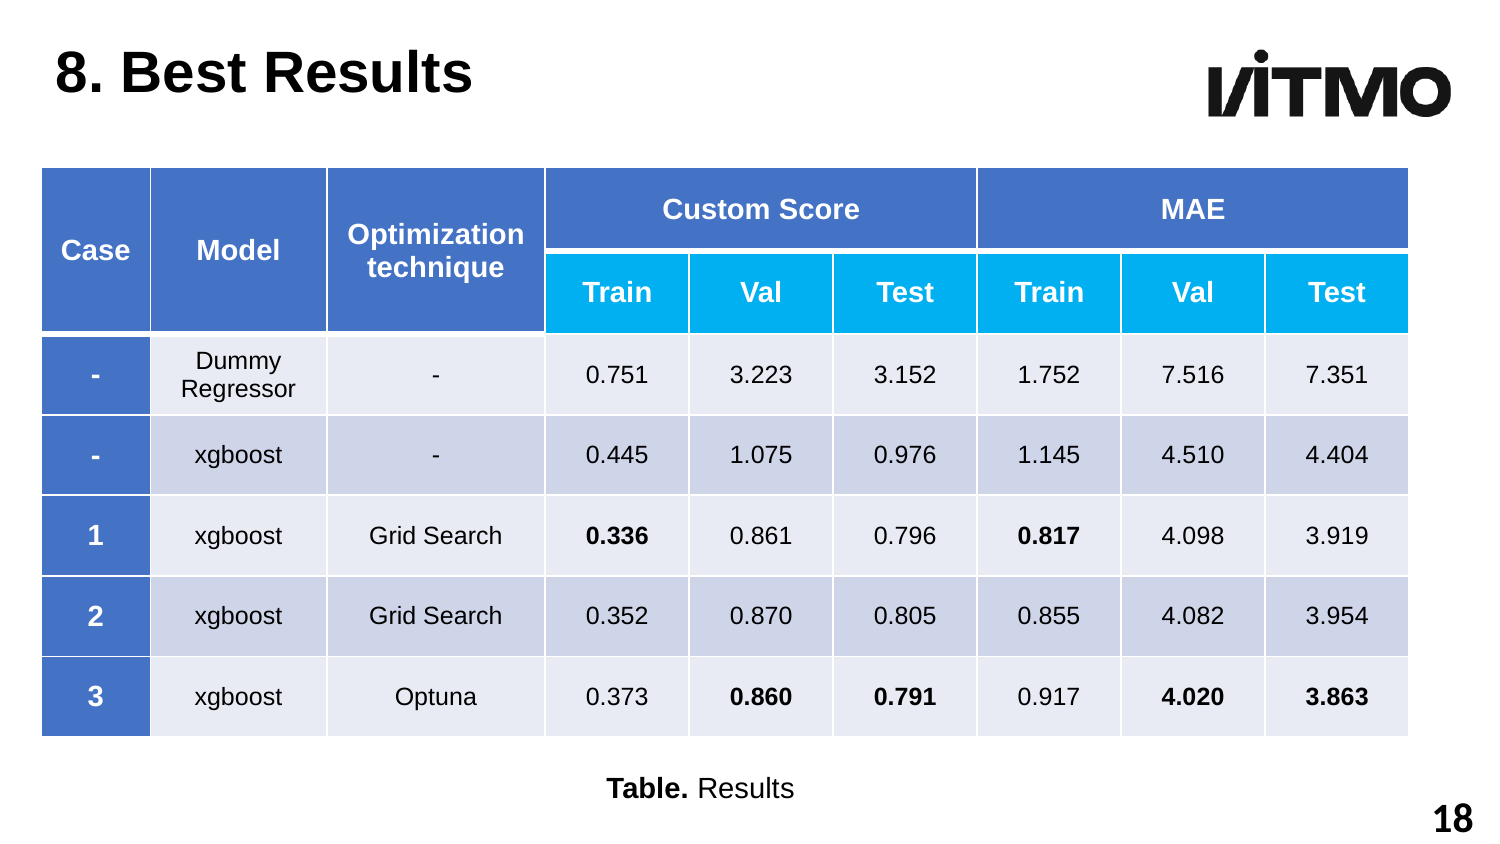

8. Best Results
| Case | Model | Optimization technique | Custom Score | Score (val) | Score (test) | MAE |  |  |
| --- | --- | --- | --- | --- | --- | --- | --- | --- |
|  |  |  | Train | Val | Test | Train | Val | Test |
| - | Dummy Regressor | - | 0.751 | 3.223 | 3.152 | 1.752 | 7.516 | 7.351 |
| - | xgboost | - | 0.445 | 1.075 | 0.976 | 1.145 | 4.510 | 4.404 |
| 1 | xgboost | Grid Search | 0.336 | 0.861 | 0.796 | 0.817 | 4.098 | 3.919 |
| 2 | xgboost | Grid Search | 0.352 | 0.870 | 0.805 | 0.855 | 4.082 | 3.954 |
| 3 | xgboost | Optuna | 0.373 | 0.860 | 0.791 | 0.917 | 4.020 | 3.863 |
Table. Results
18